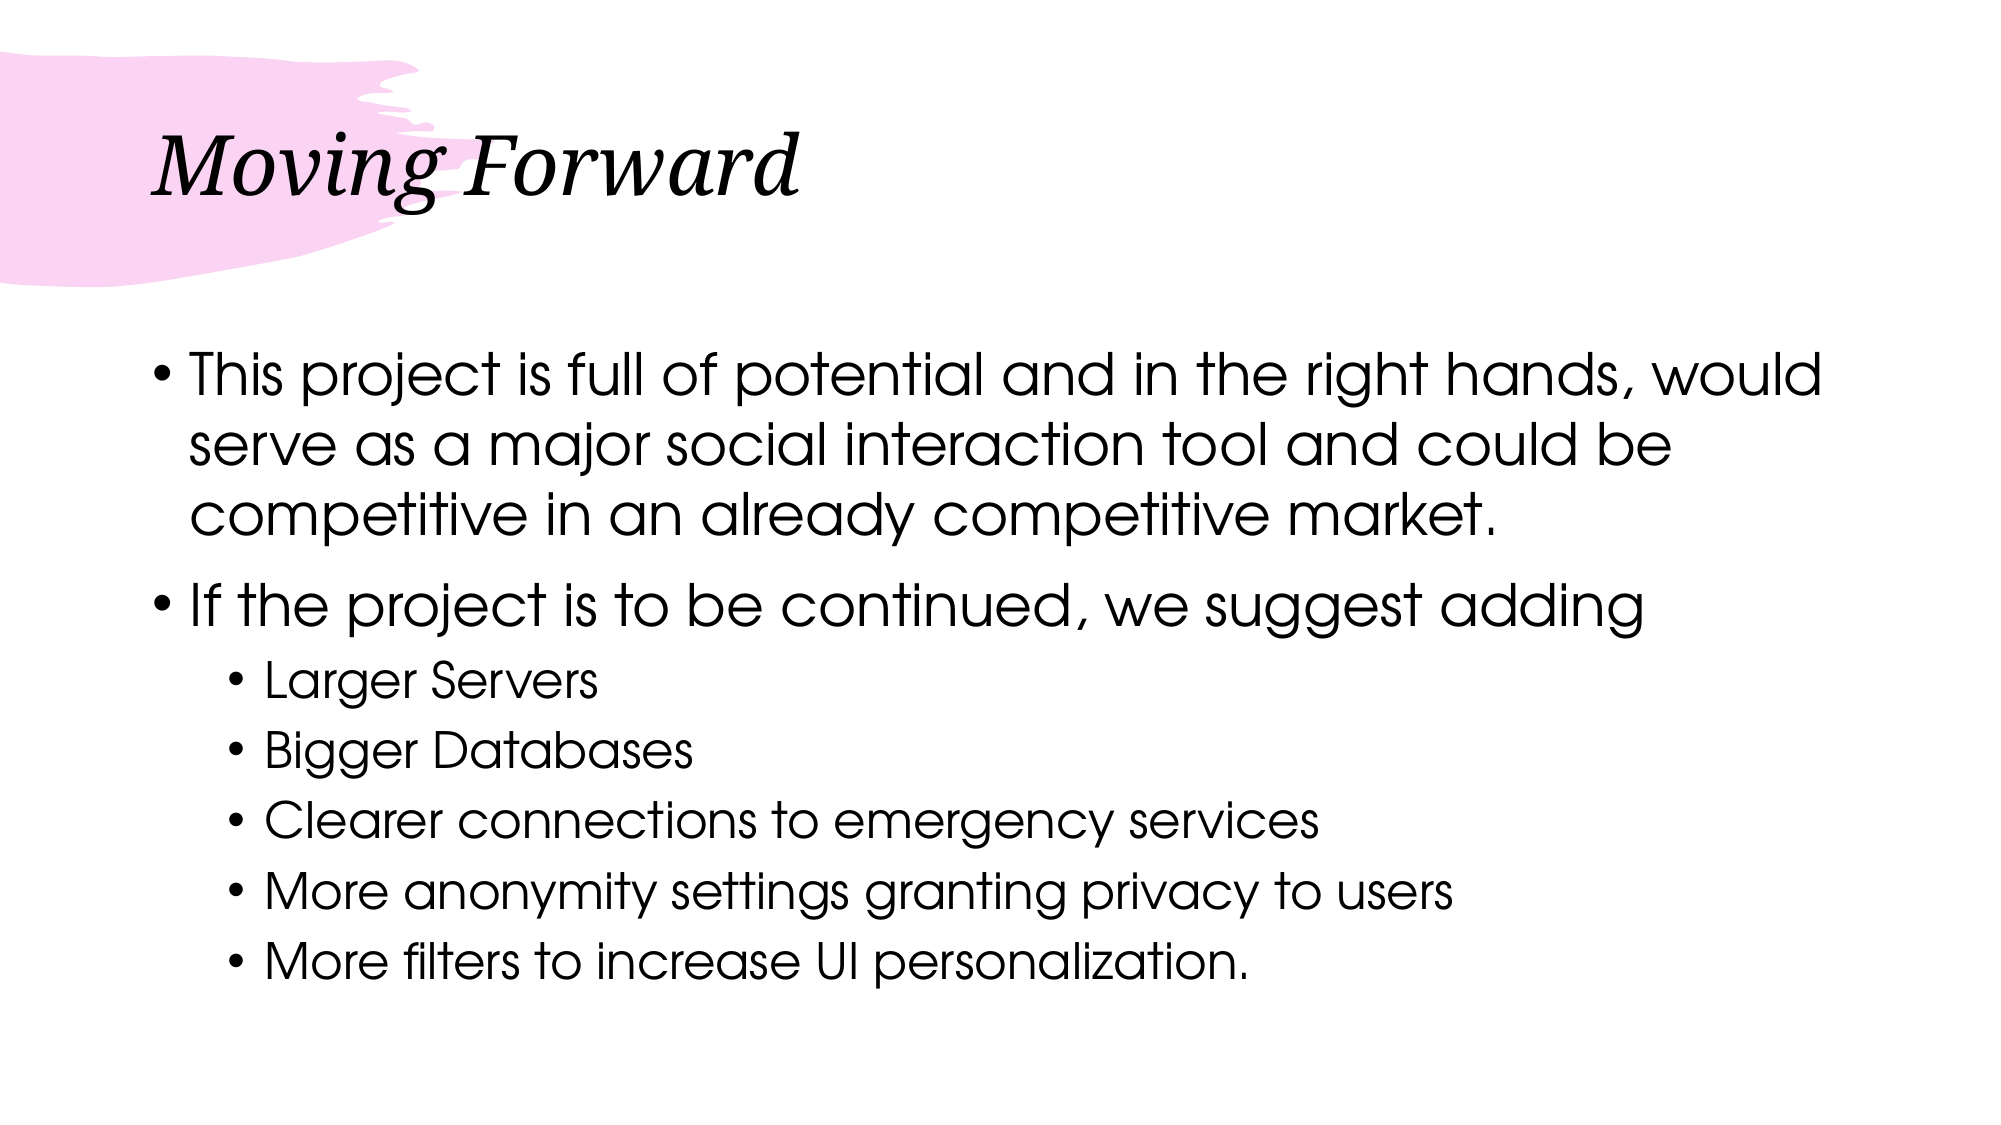

# Moving Forward
This project is full of potential and in the right hands, would serve as a major social interaction tool and could be competitive in an already competitive market.
If the project is to be continued, we suggest adding
Larger Servers
Bigger Databases
Clearer connections to emergency services
More anonymity settings granting privacy to users
More filters to increase UI personalization.